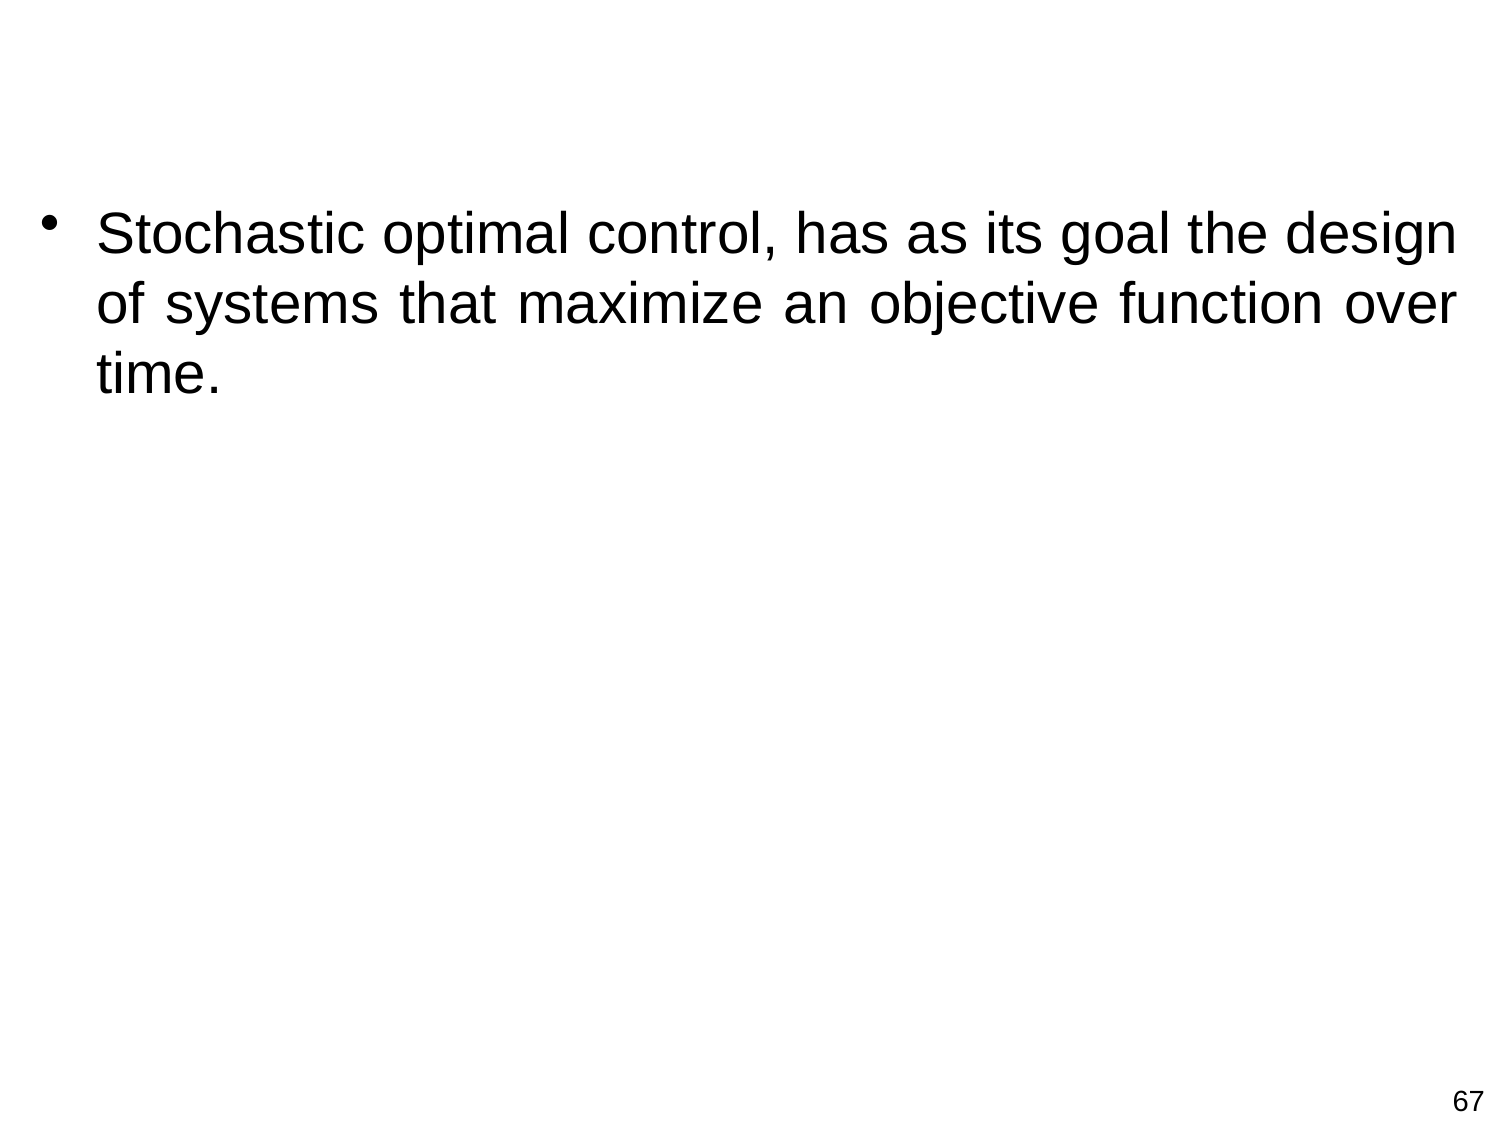

#
Stochastic optimal control, has as its goal the design of systems that maximize an objective function over time.
67